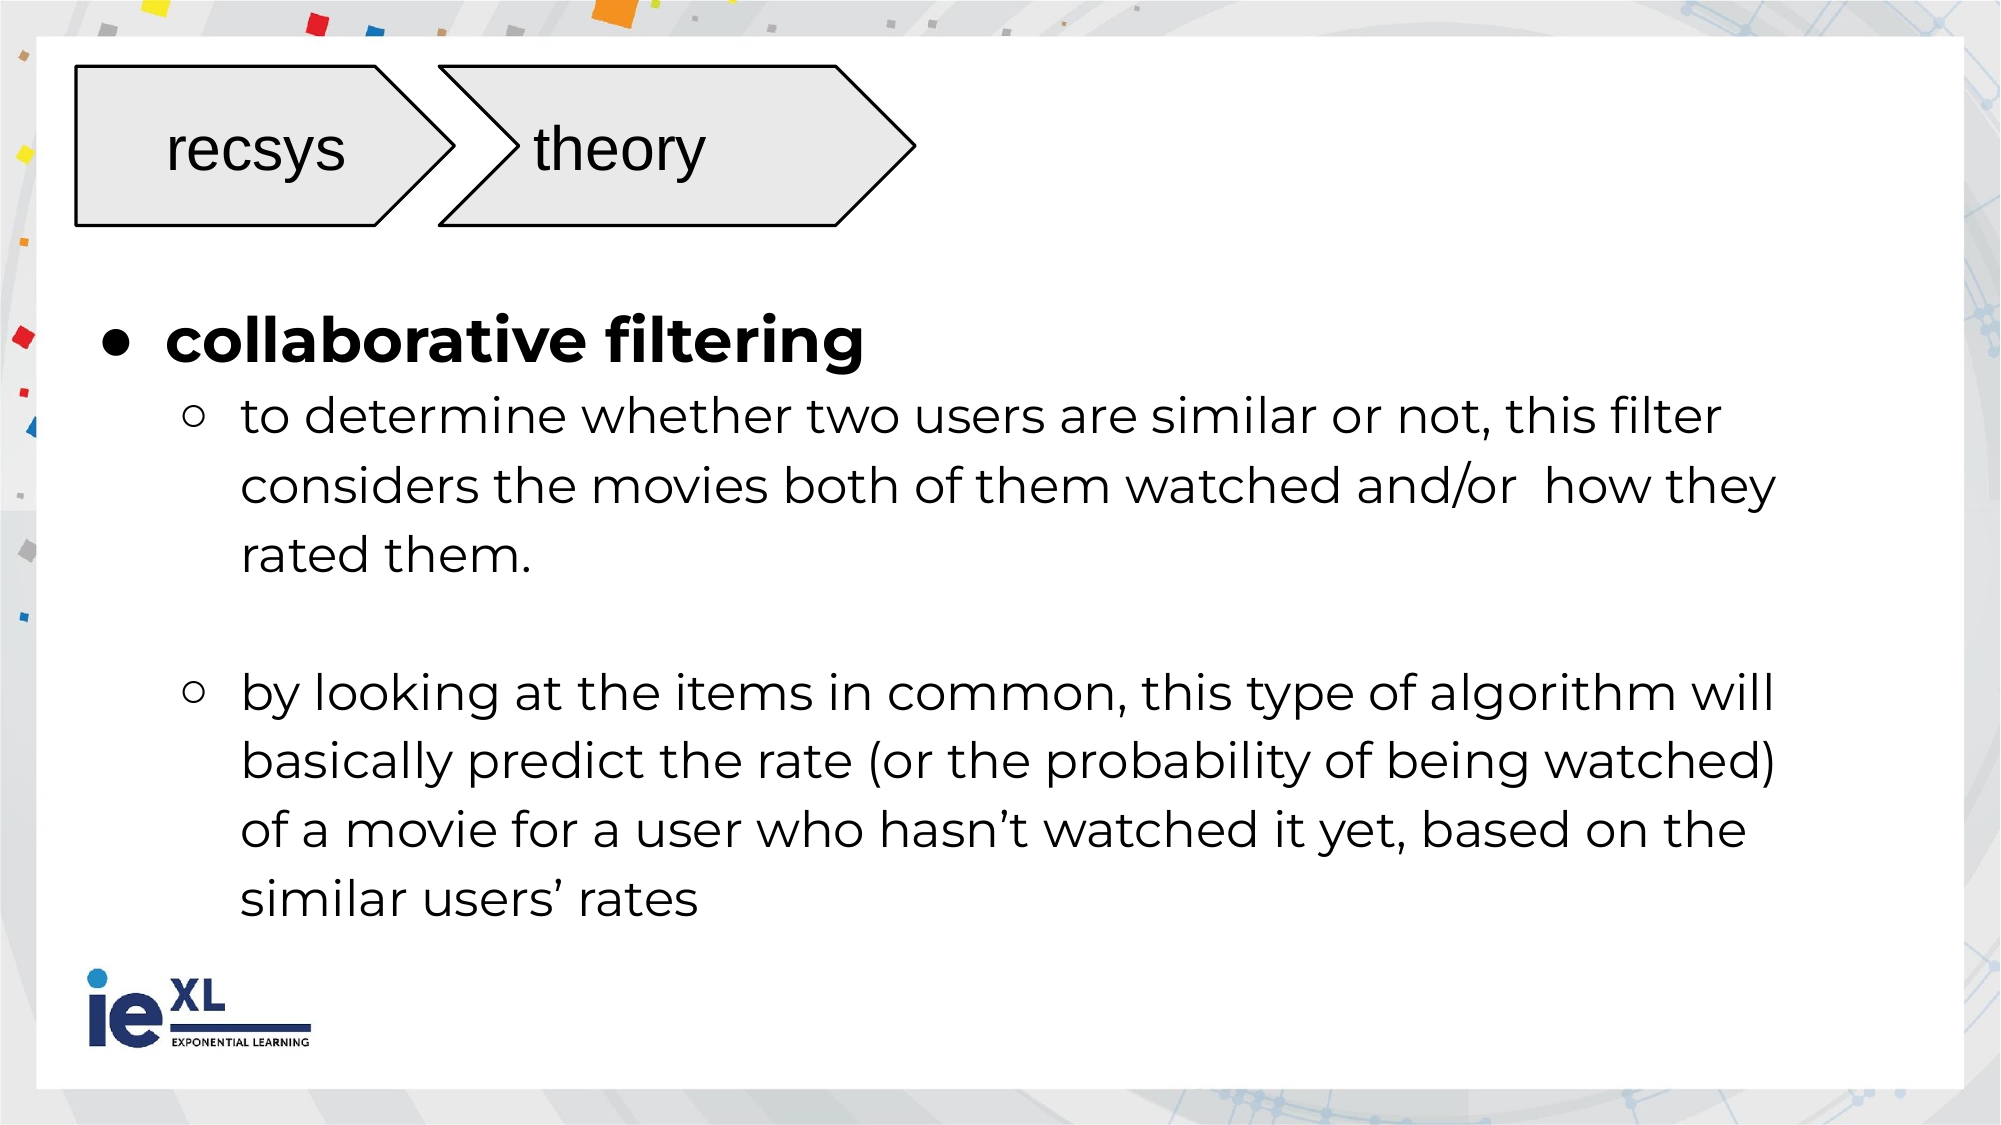

recsys
theory

collaborative filtering
to determine whether two users are similar or not, this filter considers the movies both of them watched and/or  how they rated them.

by looking at the items in common, this type of algorithm will basically predict the rate (or the probability of being watched) of a movie for a user who hasn’t watched it yet, based on the similar users’ rates